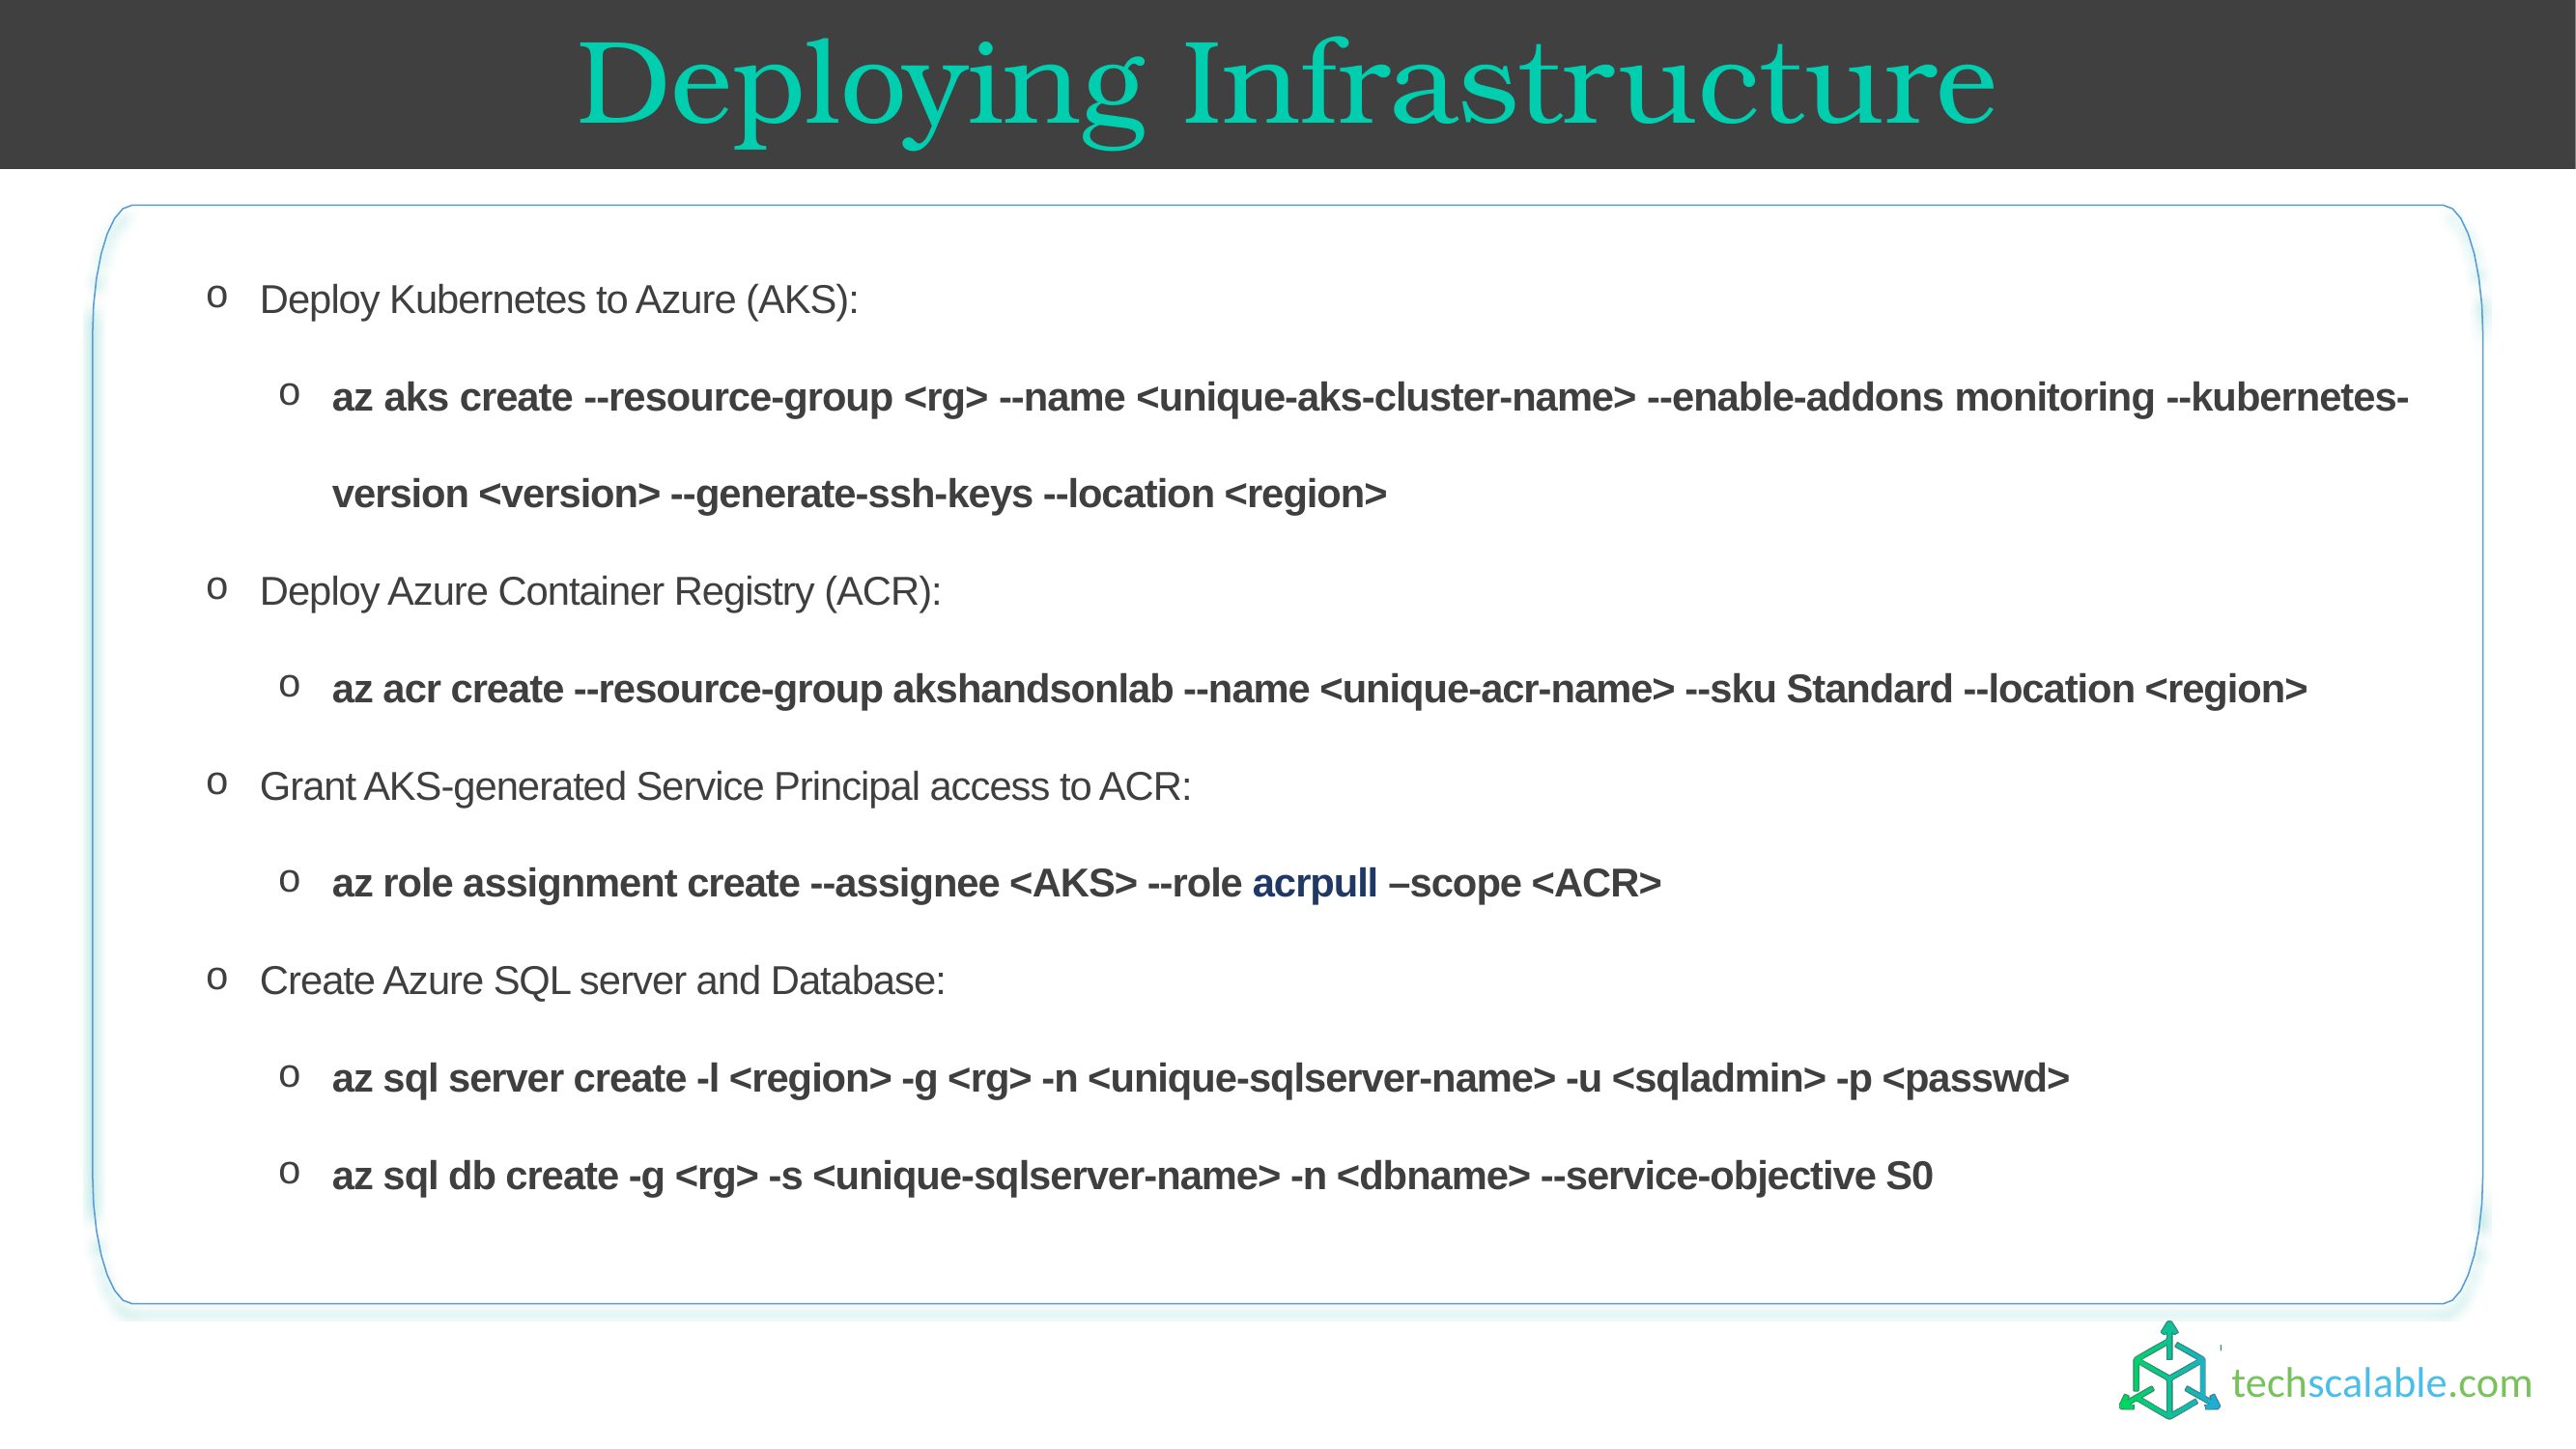

# Deploying Infrastructure

Deploy Kubernetes to Azure (AKS):
az aks create --resource-group <rg> --name <unique-aks-cluster-name> --enable-addons monitoring --kubernetes-version <version> --generate-ssh-keys --location <region>
Deploy Azure Container Registry (ACR):
az acr create --resource-group akshandsonlab --name <unique-acr-name> --sku Standard --location <region>
Grant AKS-generated Service Principal access to ACR:
az role assignment create --assignee <AKS> --role acrpull –scope <ACR>
Create Azure SQL server and Database:
az sql server create -l <region> -g <rg> -n <unique-sqlserver-name> -u <sqladmin> -p <passwd>
az sql db create -g <rg> -s <unique-sqlserver-name> -n <dbname> --service-objective S0